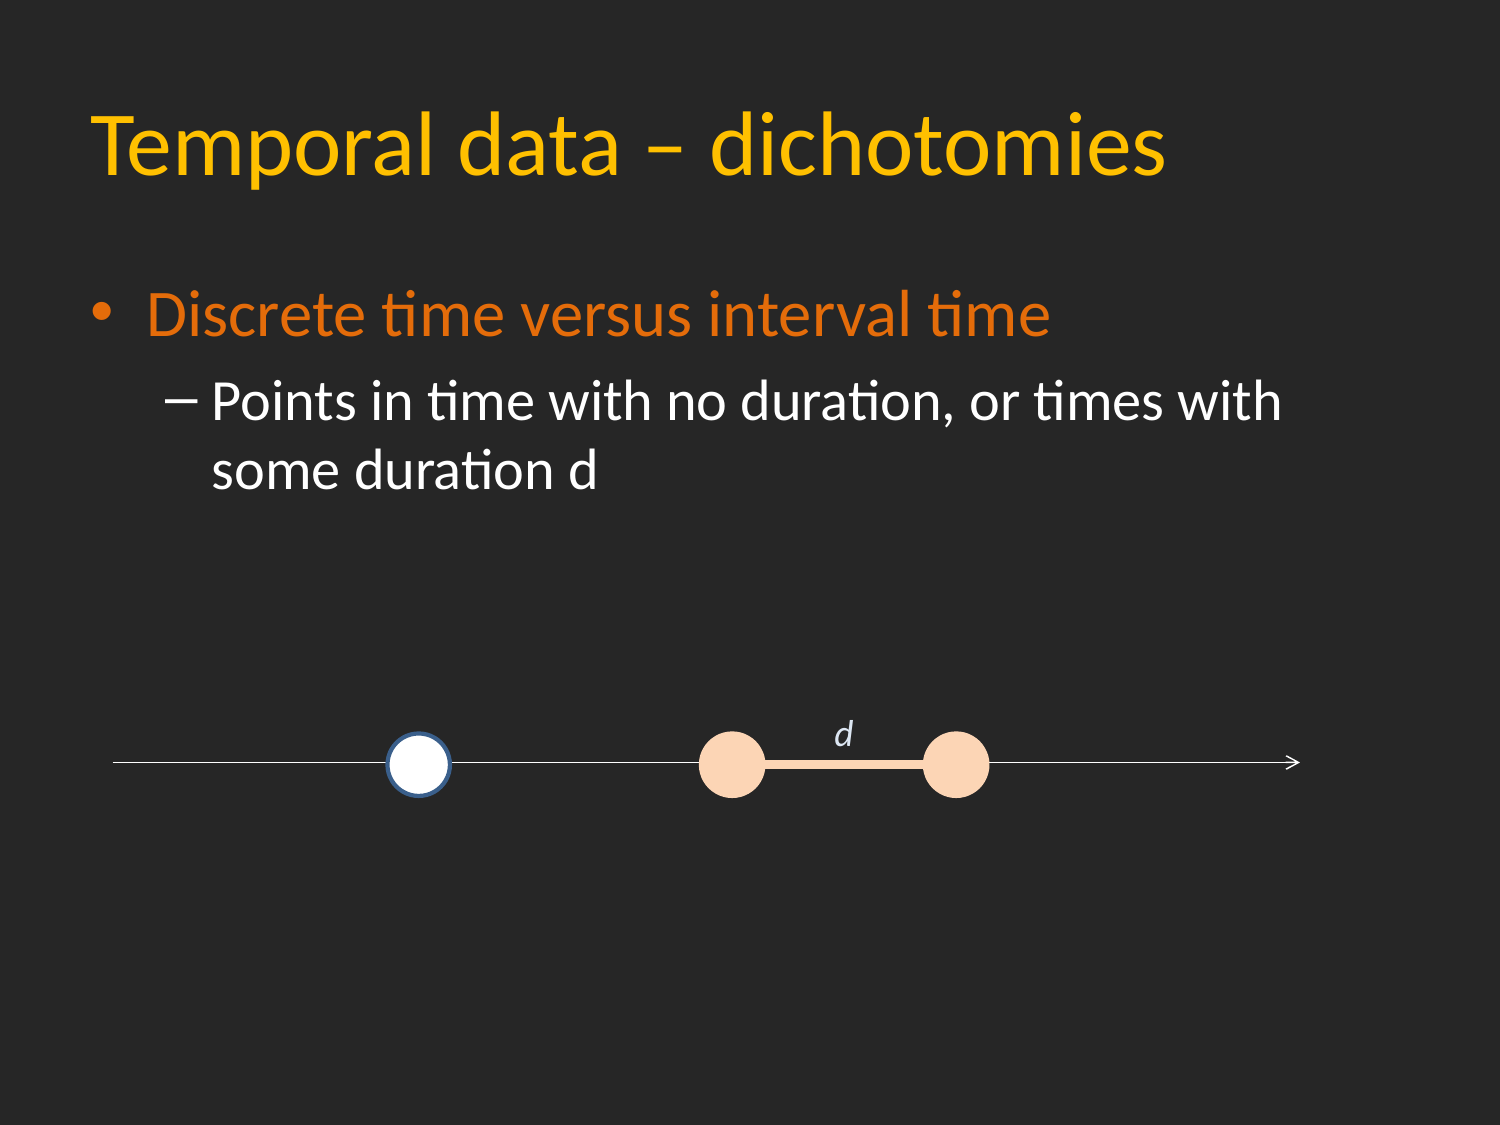

# Temporal data – dichotomies
Discrete time versus interval time
Points in time with no duration, or times with some duration d
d